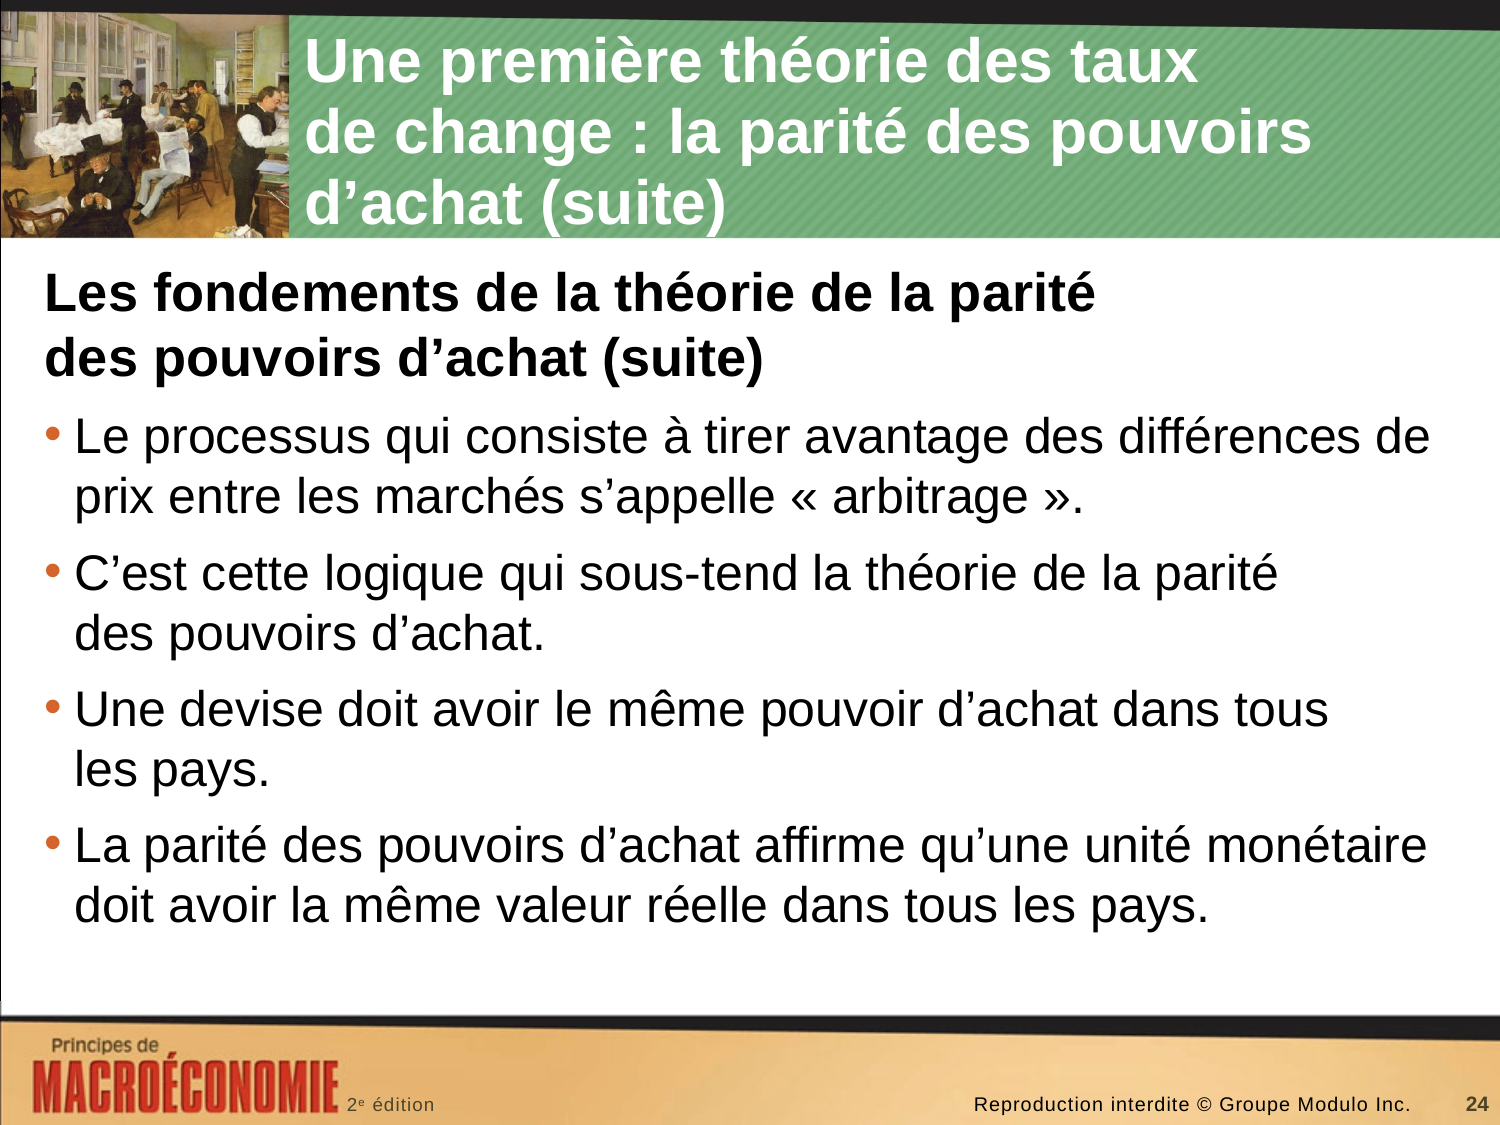

# Une première théorie des taux de change : la parité des pouvoirs d’achat (suite)
Les fondements de la théorie de la parité                  des pouvoirs d’achat (suite)
Le processus qui consiste à tirer avantage des différences de prix entre les marchés s’appelle « arbitrage ».
C’est cette logique qui sous-tend la théorie de la parité       des pouvoirs d’achat.
Une devise doit avoir le même pouvoir d’achat dans tous    les pays.
La parité des pouvoirs d’achat affirme qu’une unité monétaire doit avoir la même valeur réelle dans tous les pays.

24